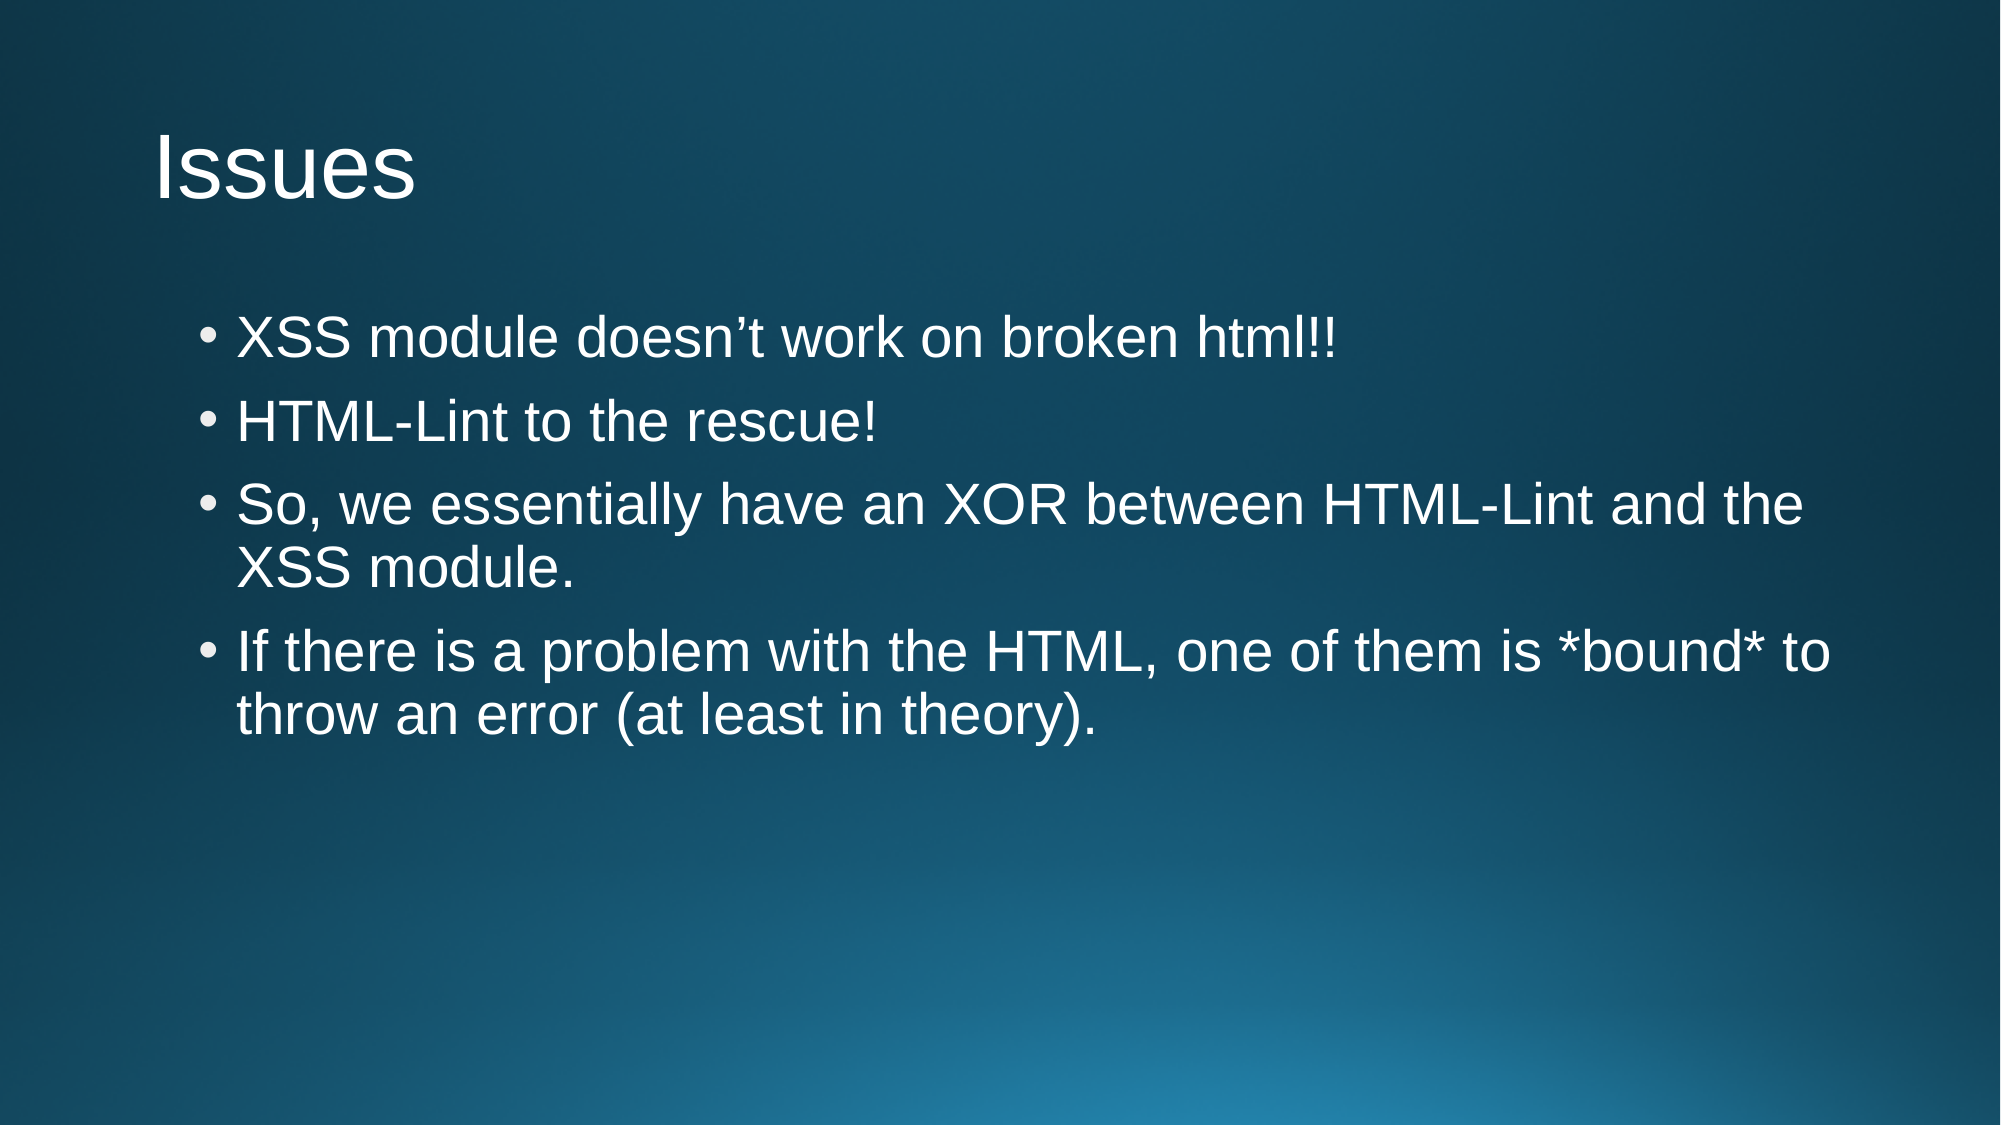

# Issues
XSS module doesn’t work on broken html!!
HTML-Lint to the rescue!
So, we essentially have an XOR between HTML-Lint and the XSS module.
If there is a problem with the HTML, one of them is *bound* to throw an error (at least in theory).